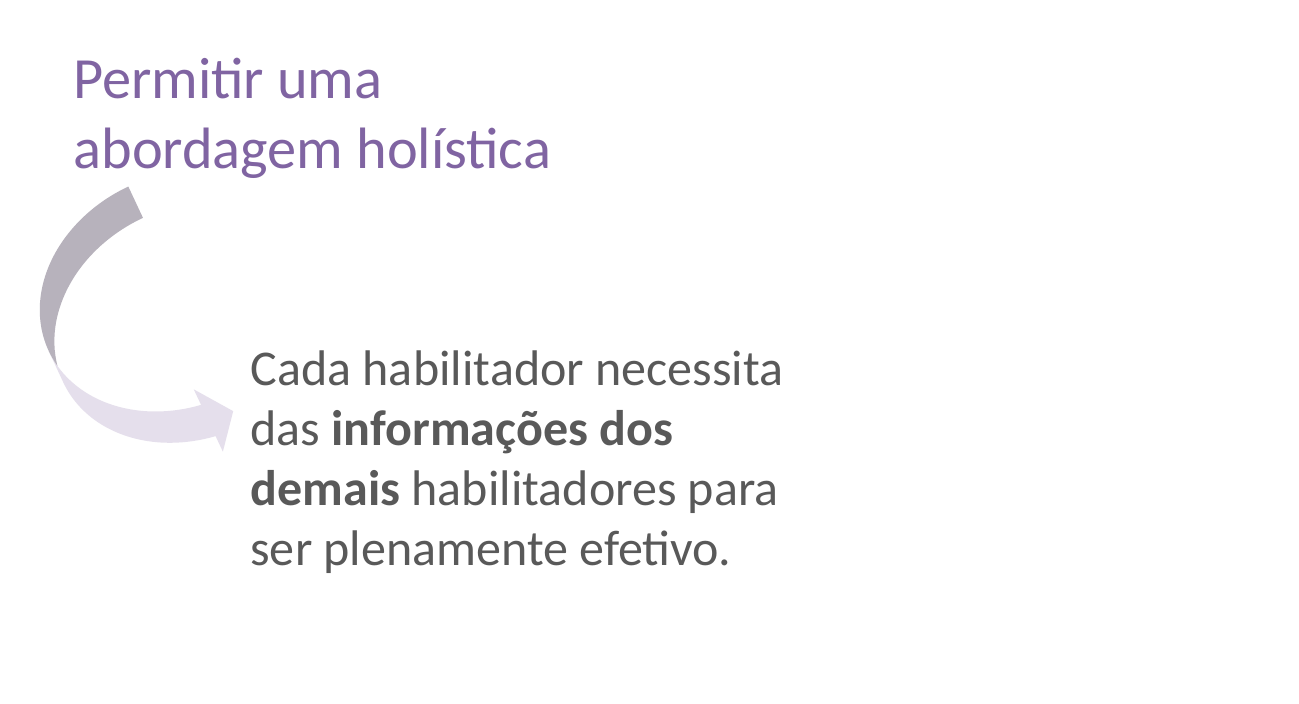

Permitir uma abordagem holística

Cada habilitador necessita das informações dos demais habilitadores para ser plenamente efetivo.